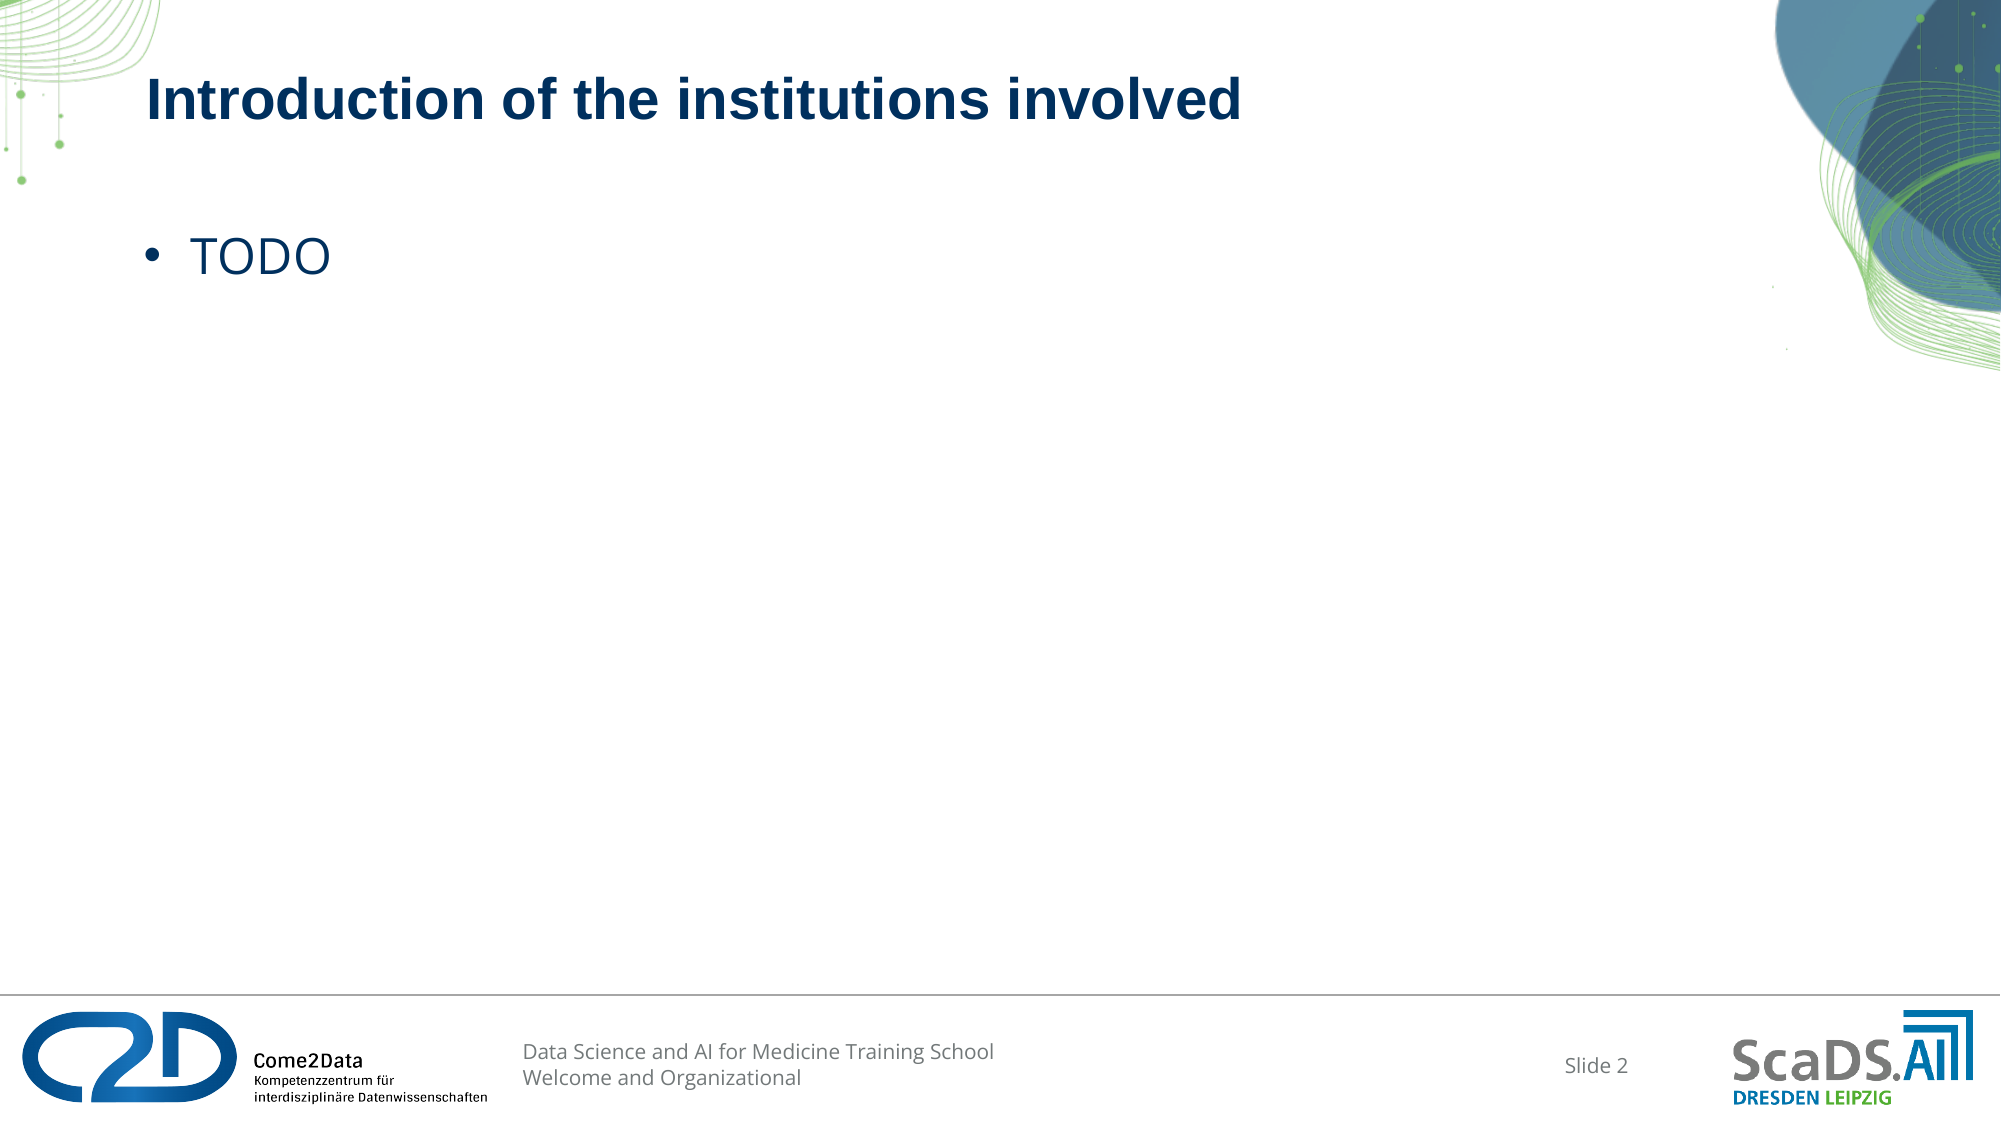

# Introduction of the institutions involved
TODO